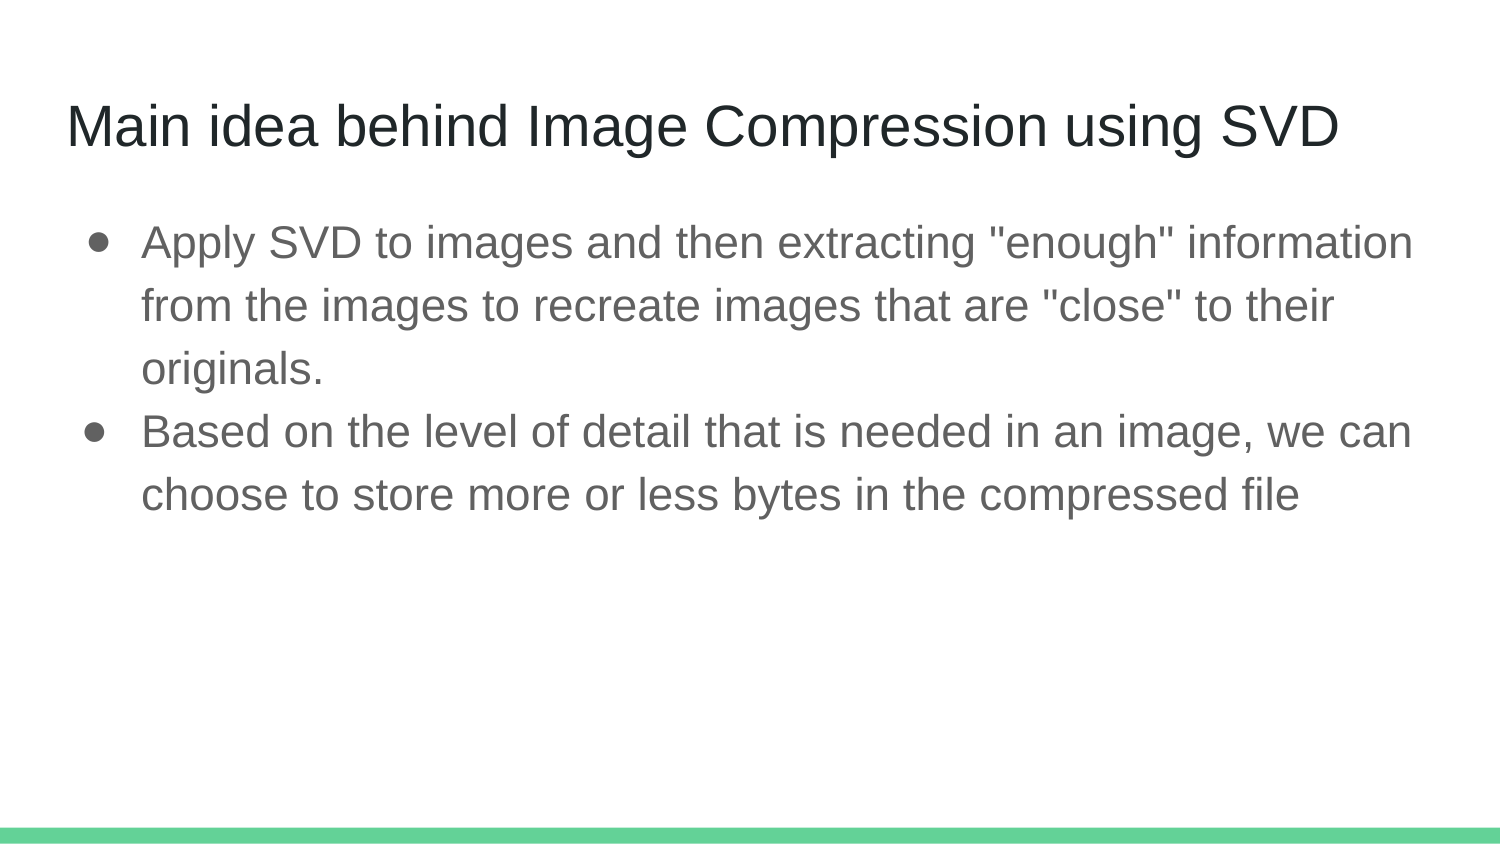

# Main idea behind Image Compression using SVD
Apply SVD to images and then extracting "enough" information from the images to recreate images that are "close" to their originals.
Based on the level of detail that is needed in an image, we can choose to store more or less bytes in the compressed file